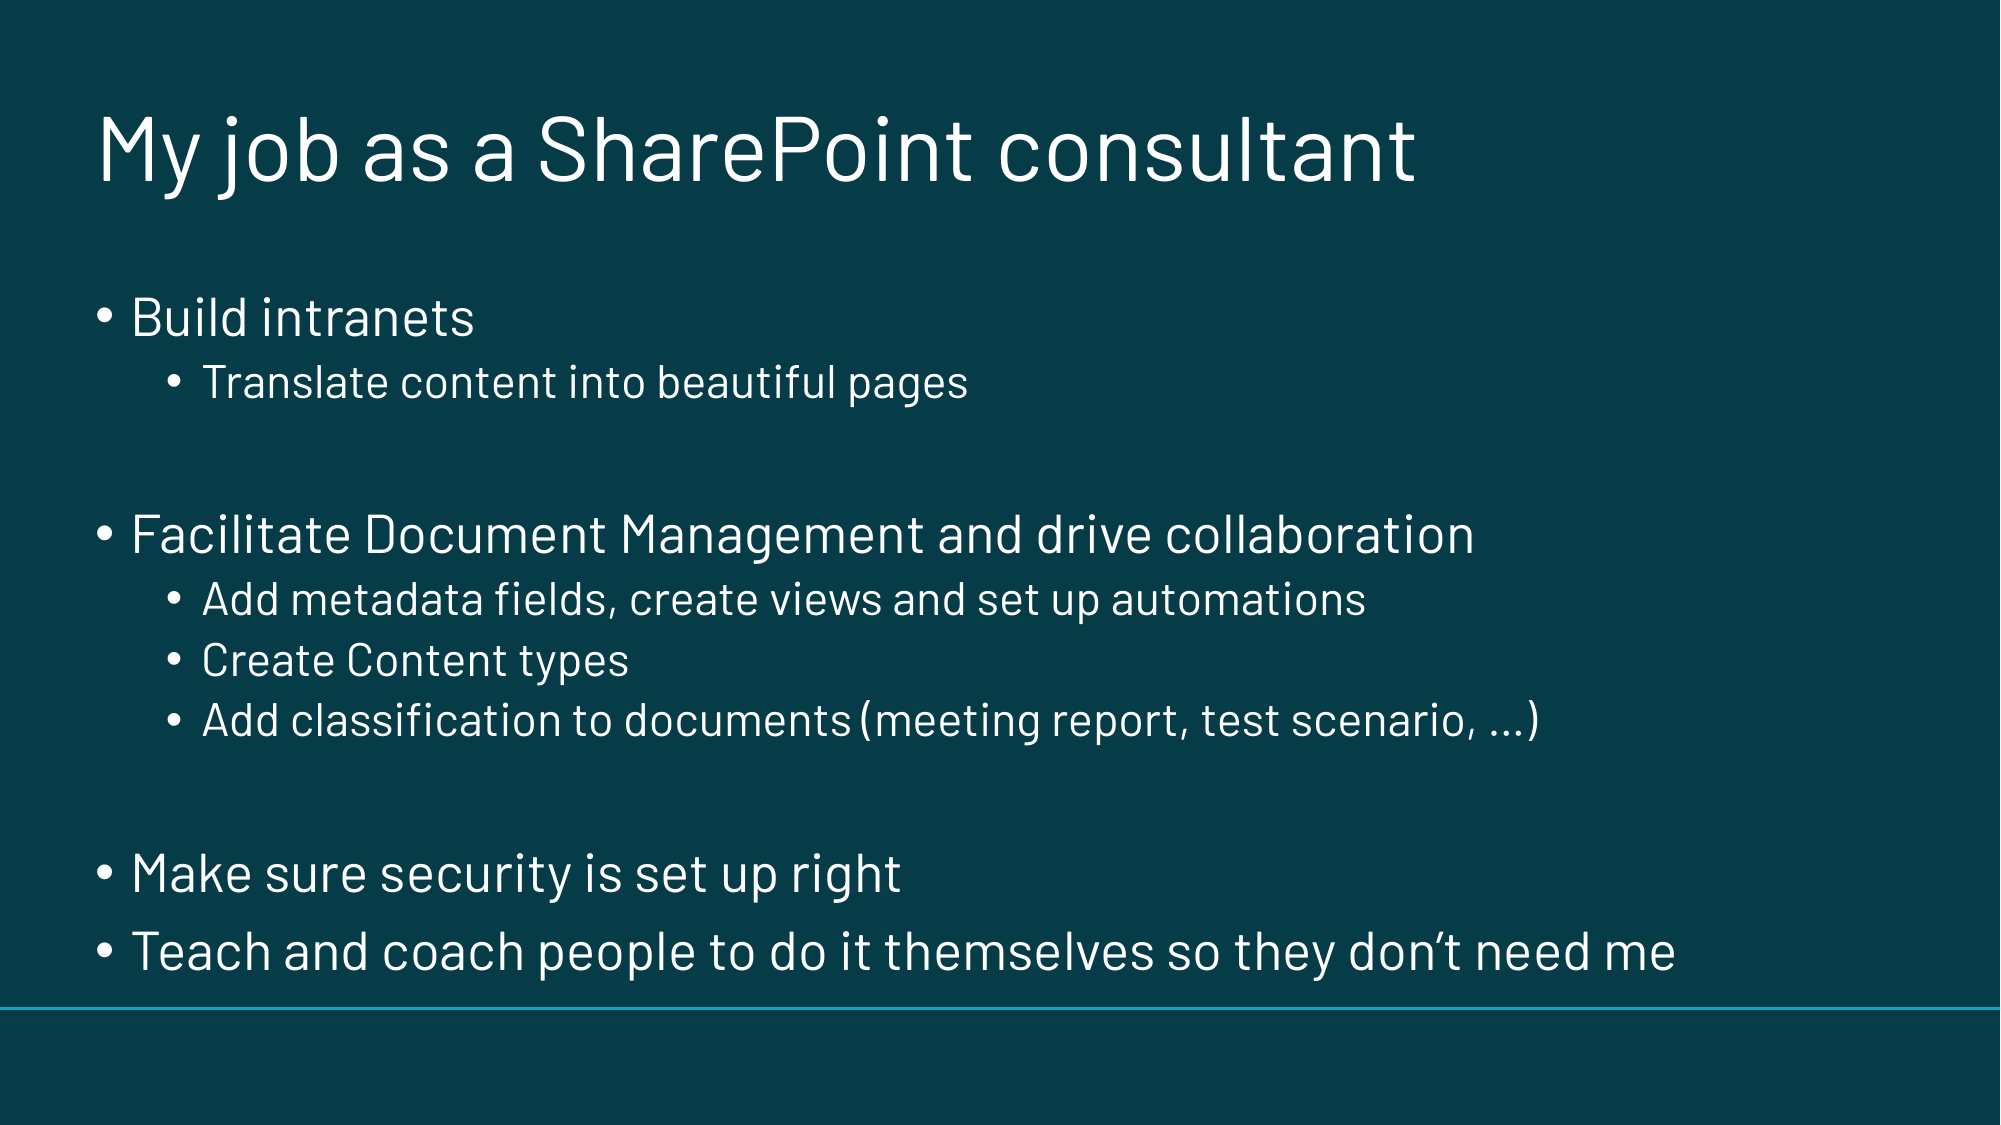

# My job as a SharePoint consultant
Build intranets
Translate content into beautiful pages

Facilitate Document Management and drive collaboration
Add metadata fields, create views and set up automations
Create Content types
Add classification to documents (meeting report, test scenario, …)

Make sure security is set up right
Teach and coach people to do it themselves so they don’t need me